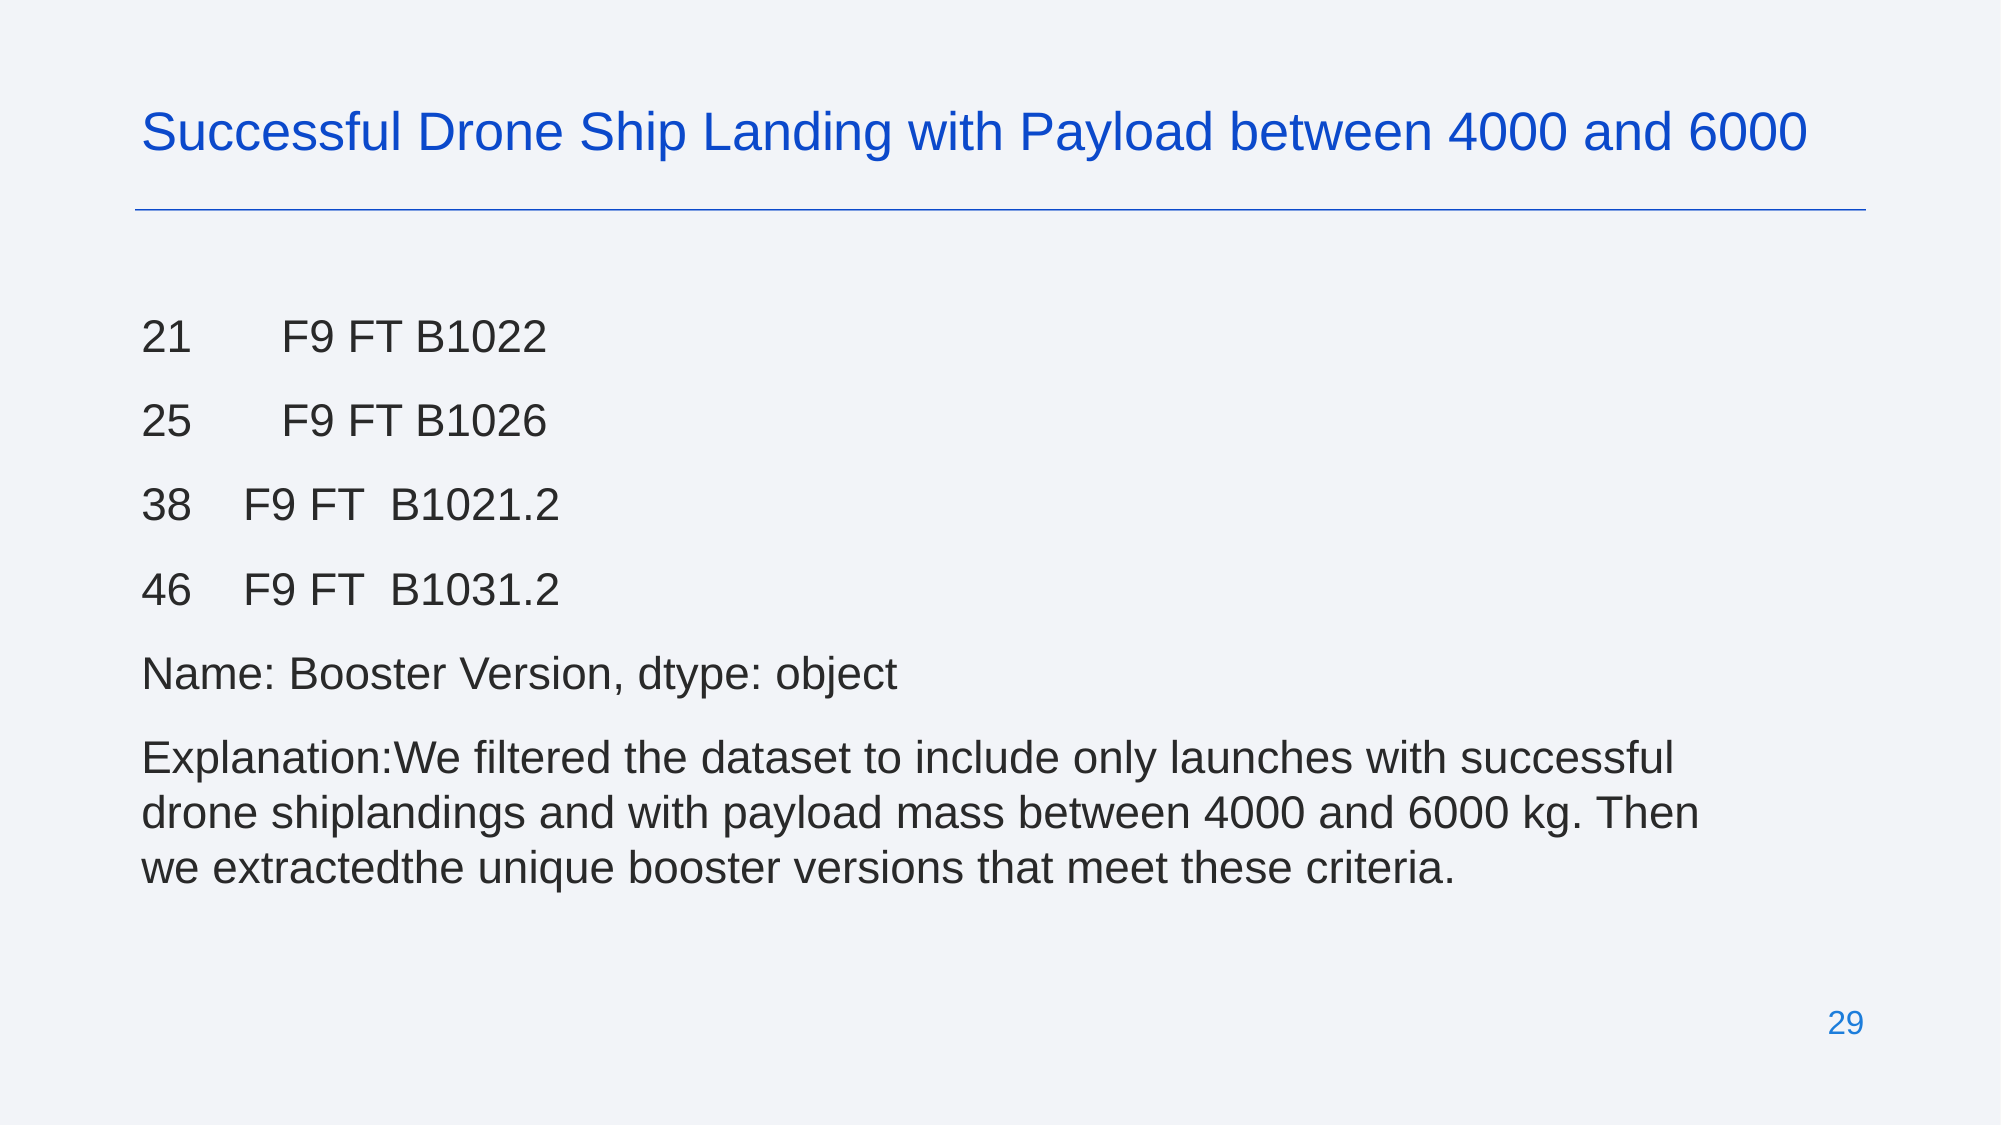

Successful Drone Ship Landing with Payload between 4000 and 6000
21       F9 FT B1022
25       F9 FT B1026
38    F9 FT  B1021.2
46    F9 FT  B1031.2
Name: Booster Version, dtype: object
Explanation:We filtered the dataset to include only launches with successful drone shiplandings and with payload mass between 4000 and 6000 kg. Then we extractedthe unique booster versions that meet these criteria.
29